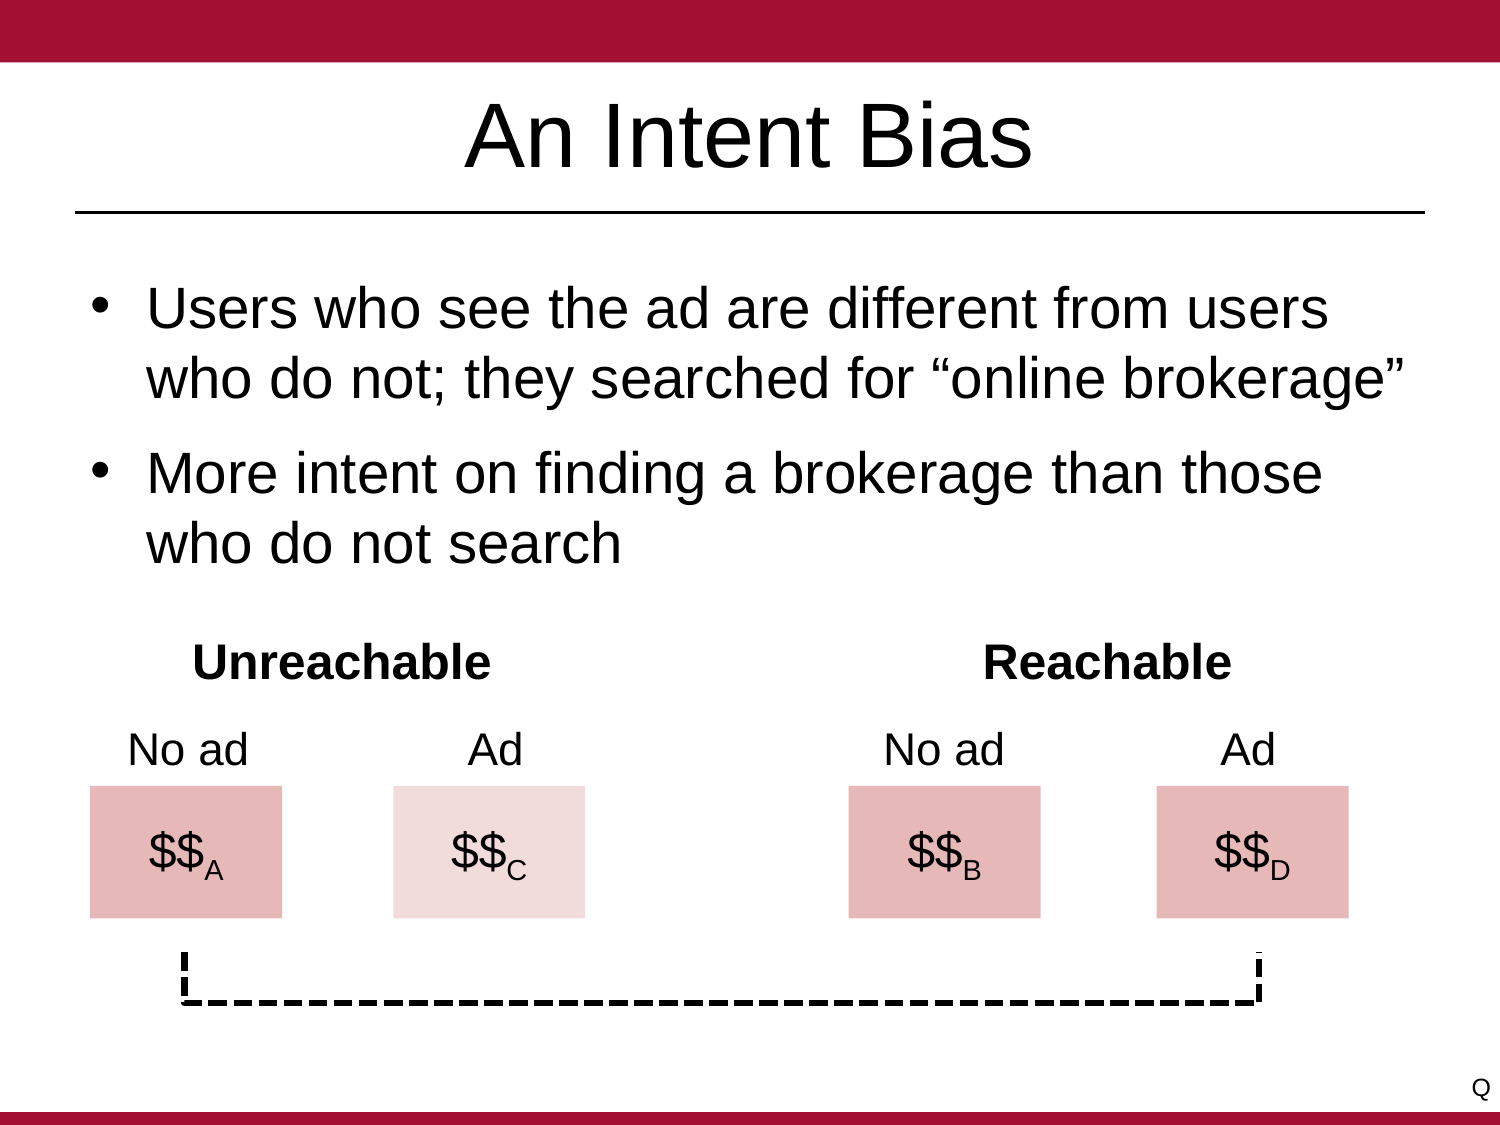

# An Intent Bias
Users who see the ad are different from users who do not; they searched for “online brokerage”
More intent on finding a brokerage than those who do not search
Unreachable
Reachable
No ad
Ad
No ad
Ad
$$A
$$C
$$B
$$D

Q